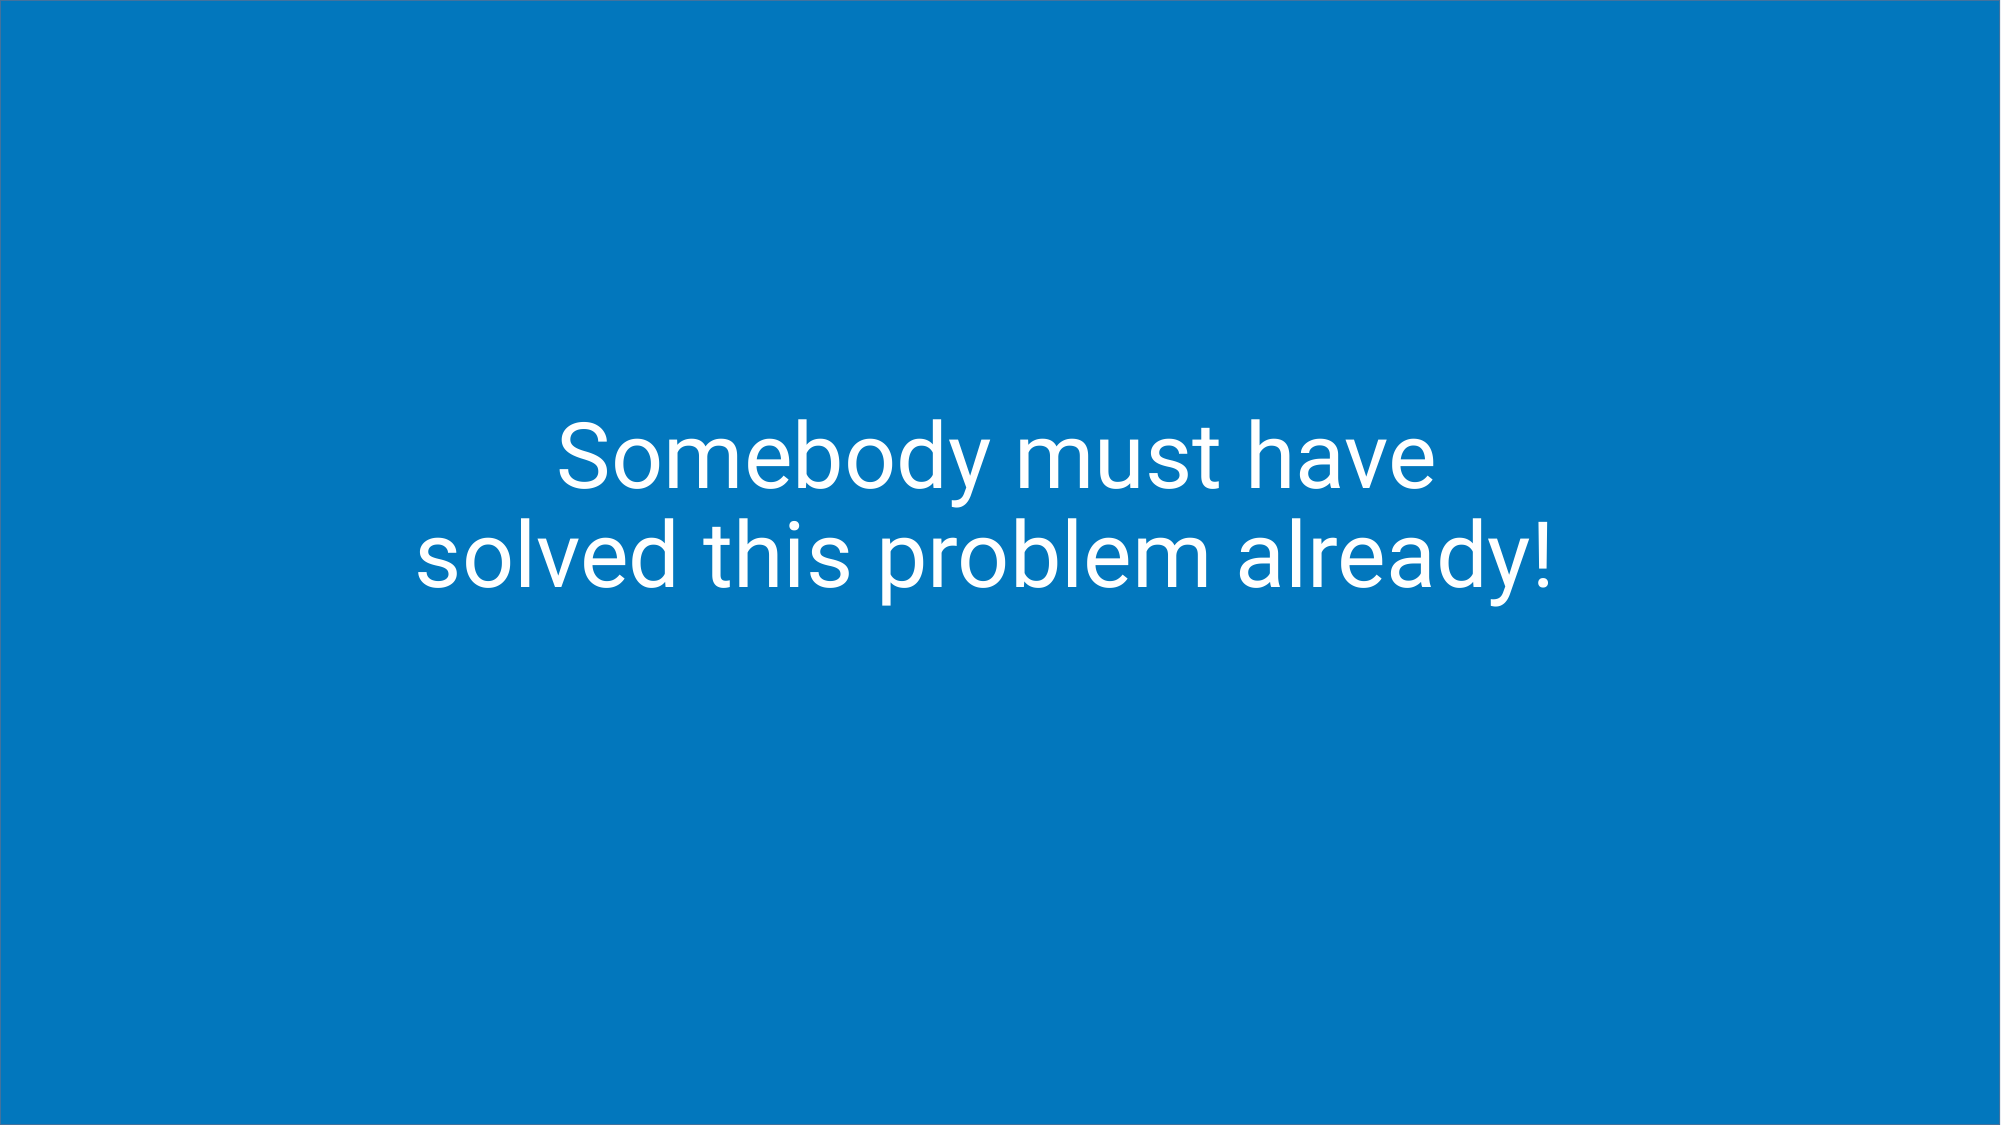

Somebody must have solved this problem already!